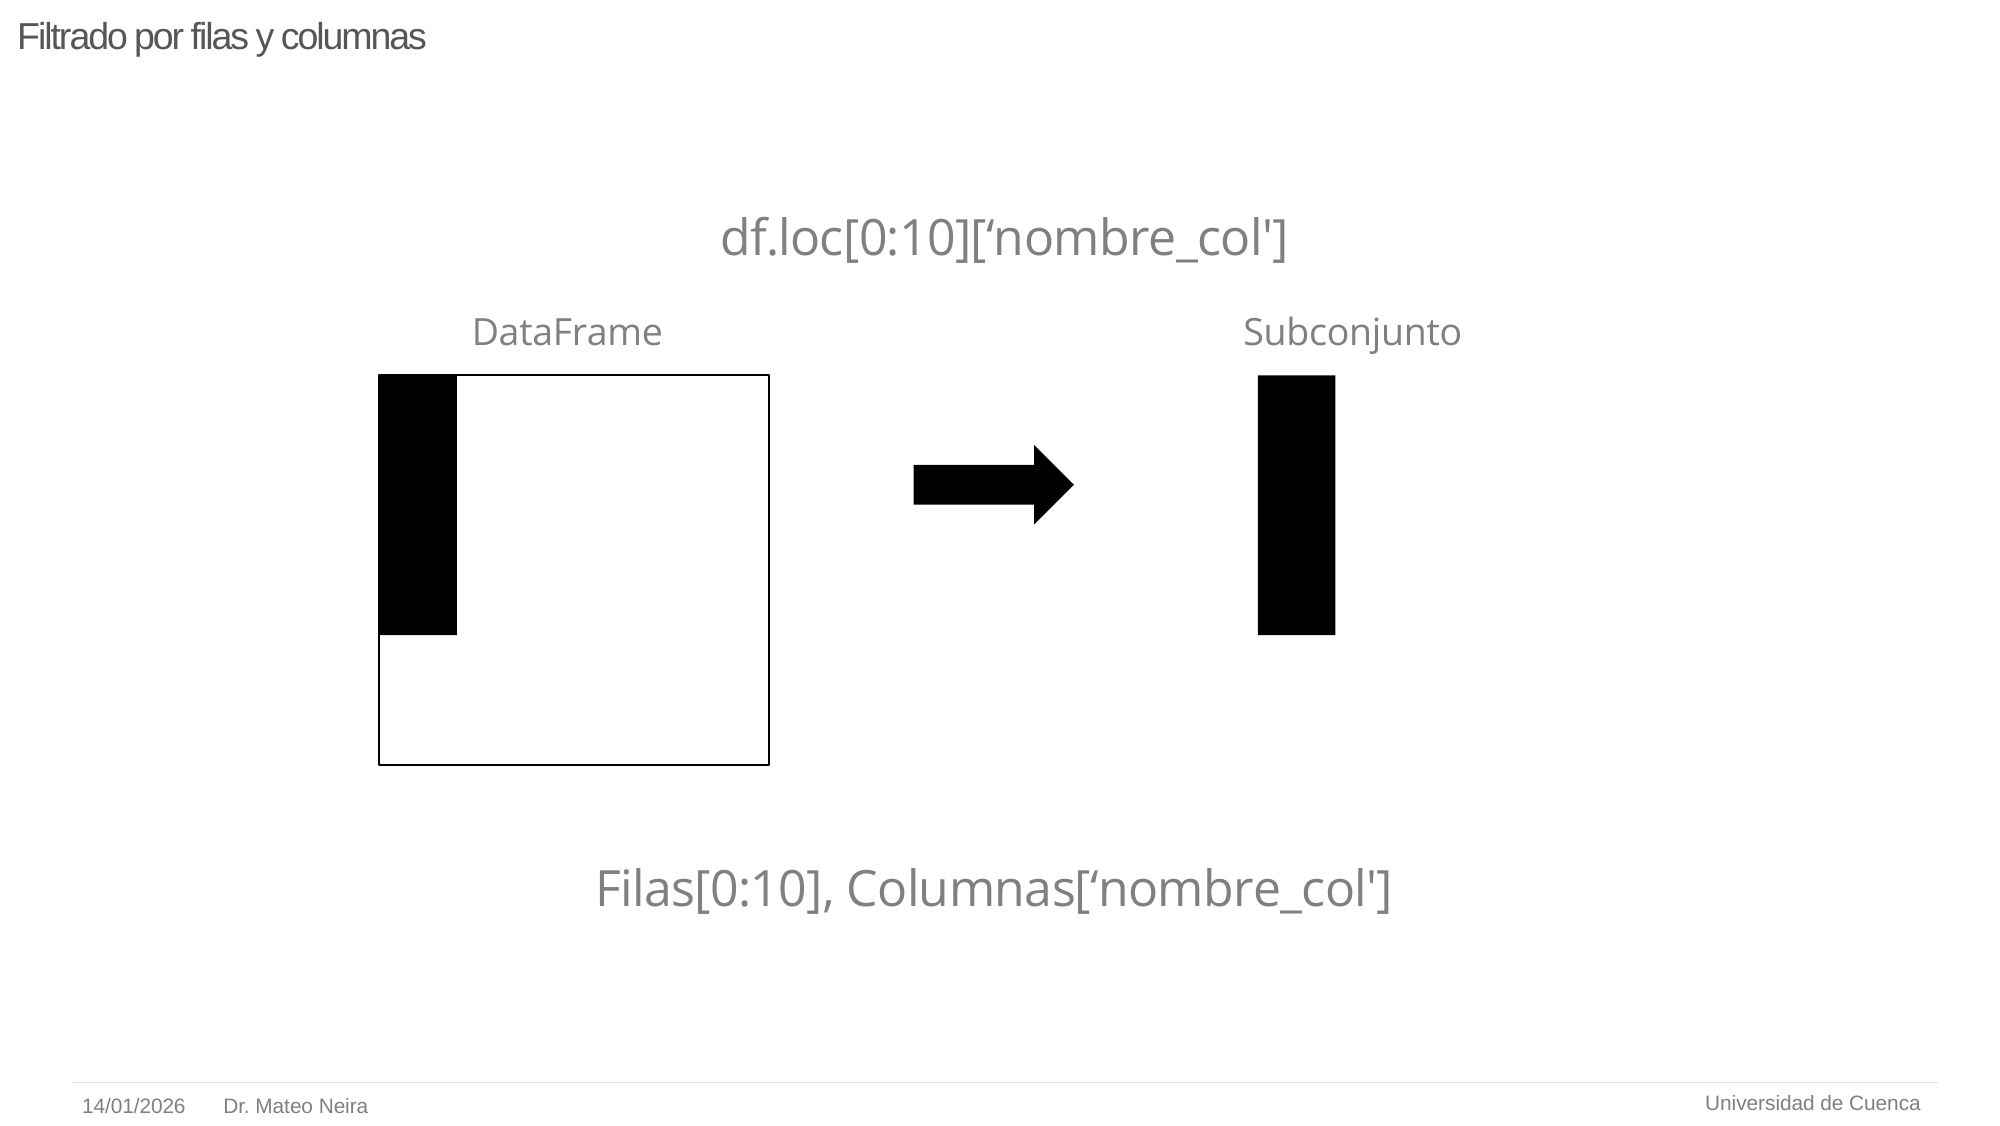

# Filtrado por filas y columnas
df.loc[0:10][‘nombre_col']
DataFrame
Subconjunto

Filas[0:10], Columnas[‘nombre_col']